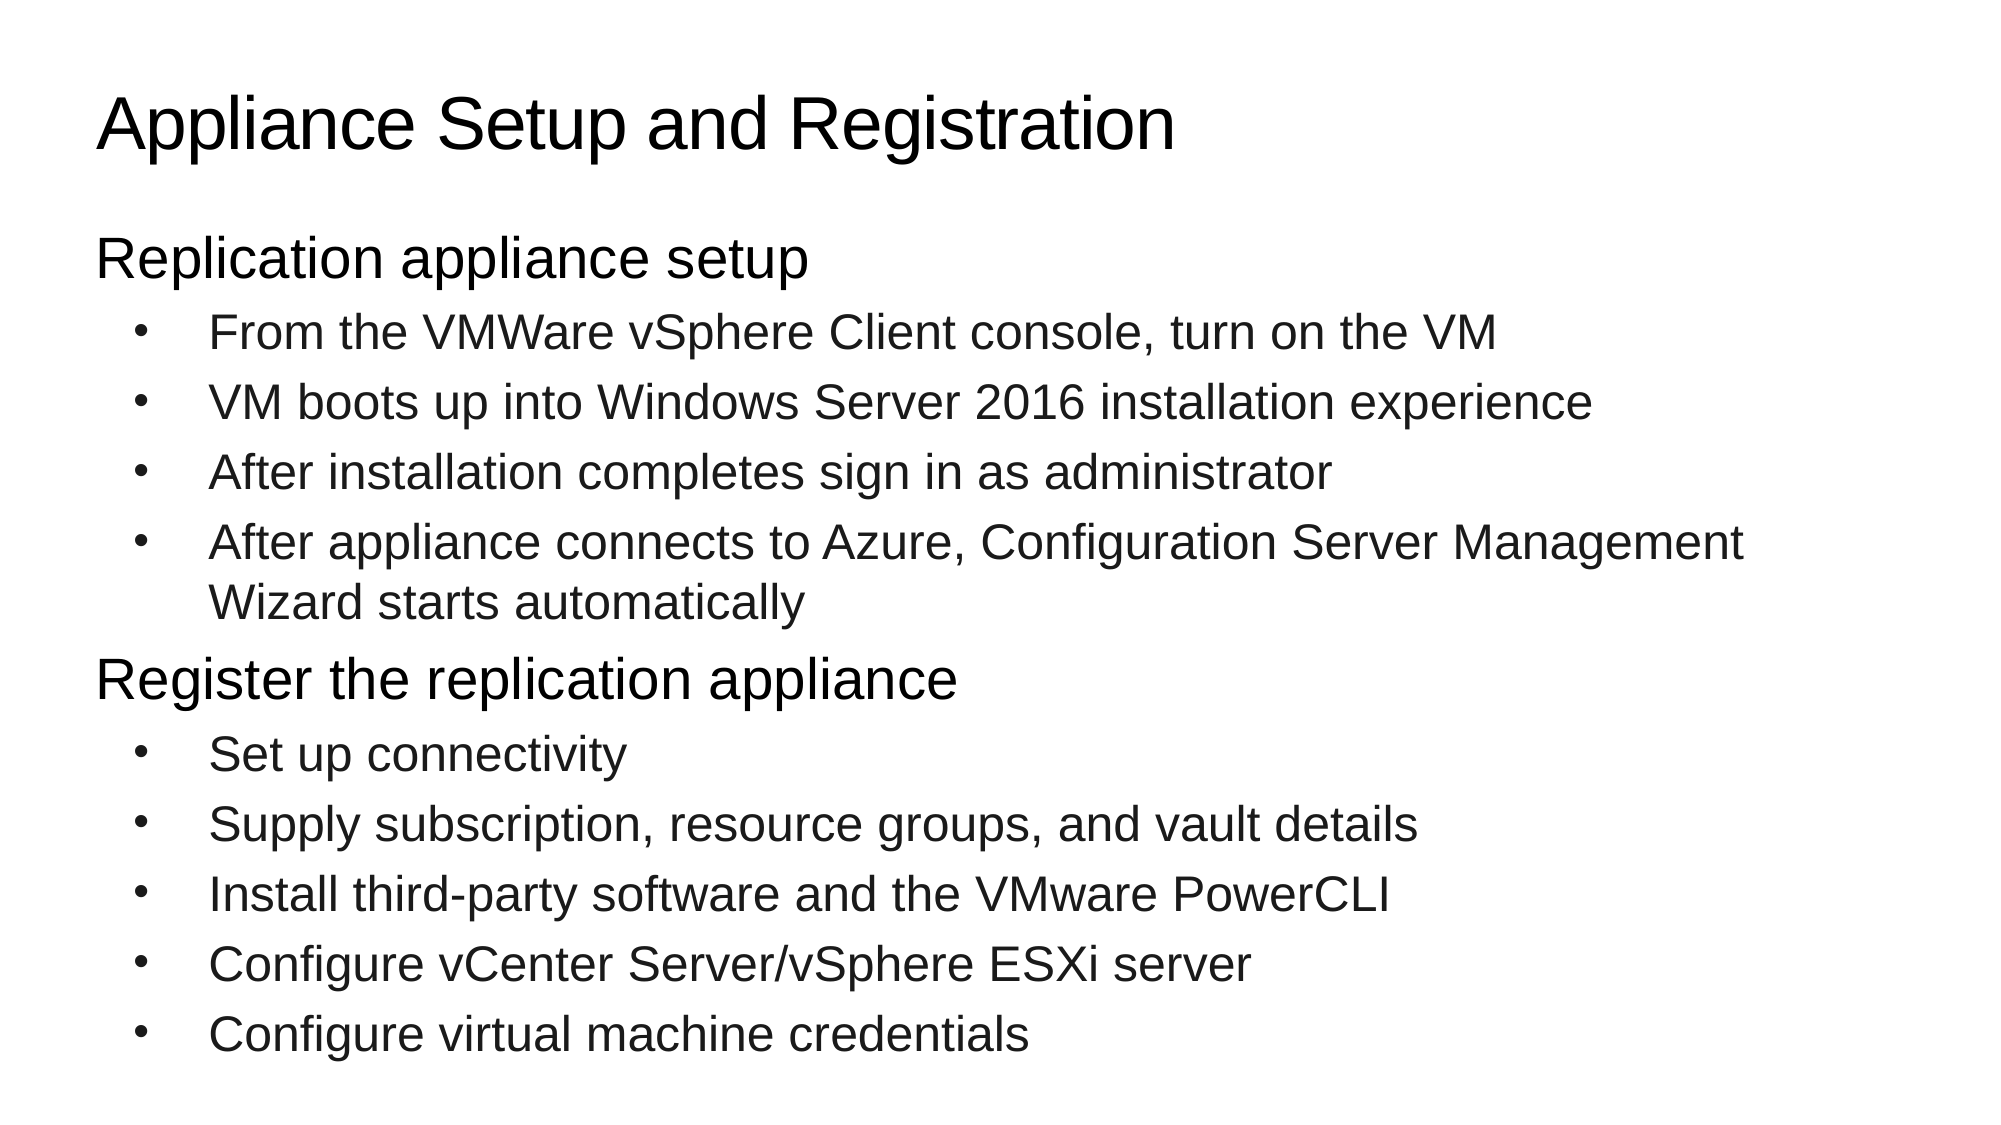

# Appliance Setup and Registration
Replication appliance setup
From the VMWare vSphere Client console, turn on the VM
VM boots up into Windows Server 2016 installation experience
After installation completes sign in as administrator
After appliance connects to Azure, Configuration Server Management Wizard starts automatically
Register the replication appliance
Set up connectivity
Supply subscription, resource groups, and vault details
Install third-party software and the VMware PowerCLI
Configure vCenter Server/vSphere ESXi server
Configure virtual machine credentials